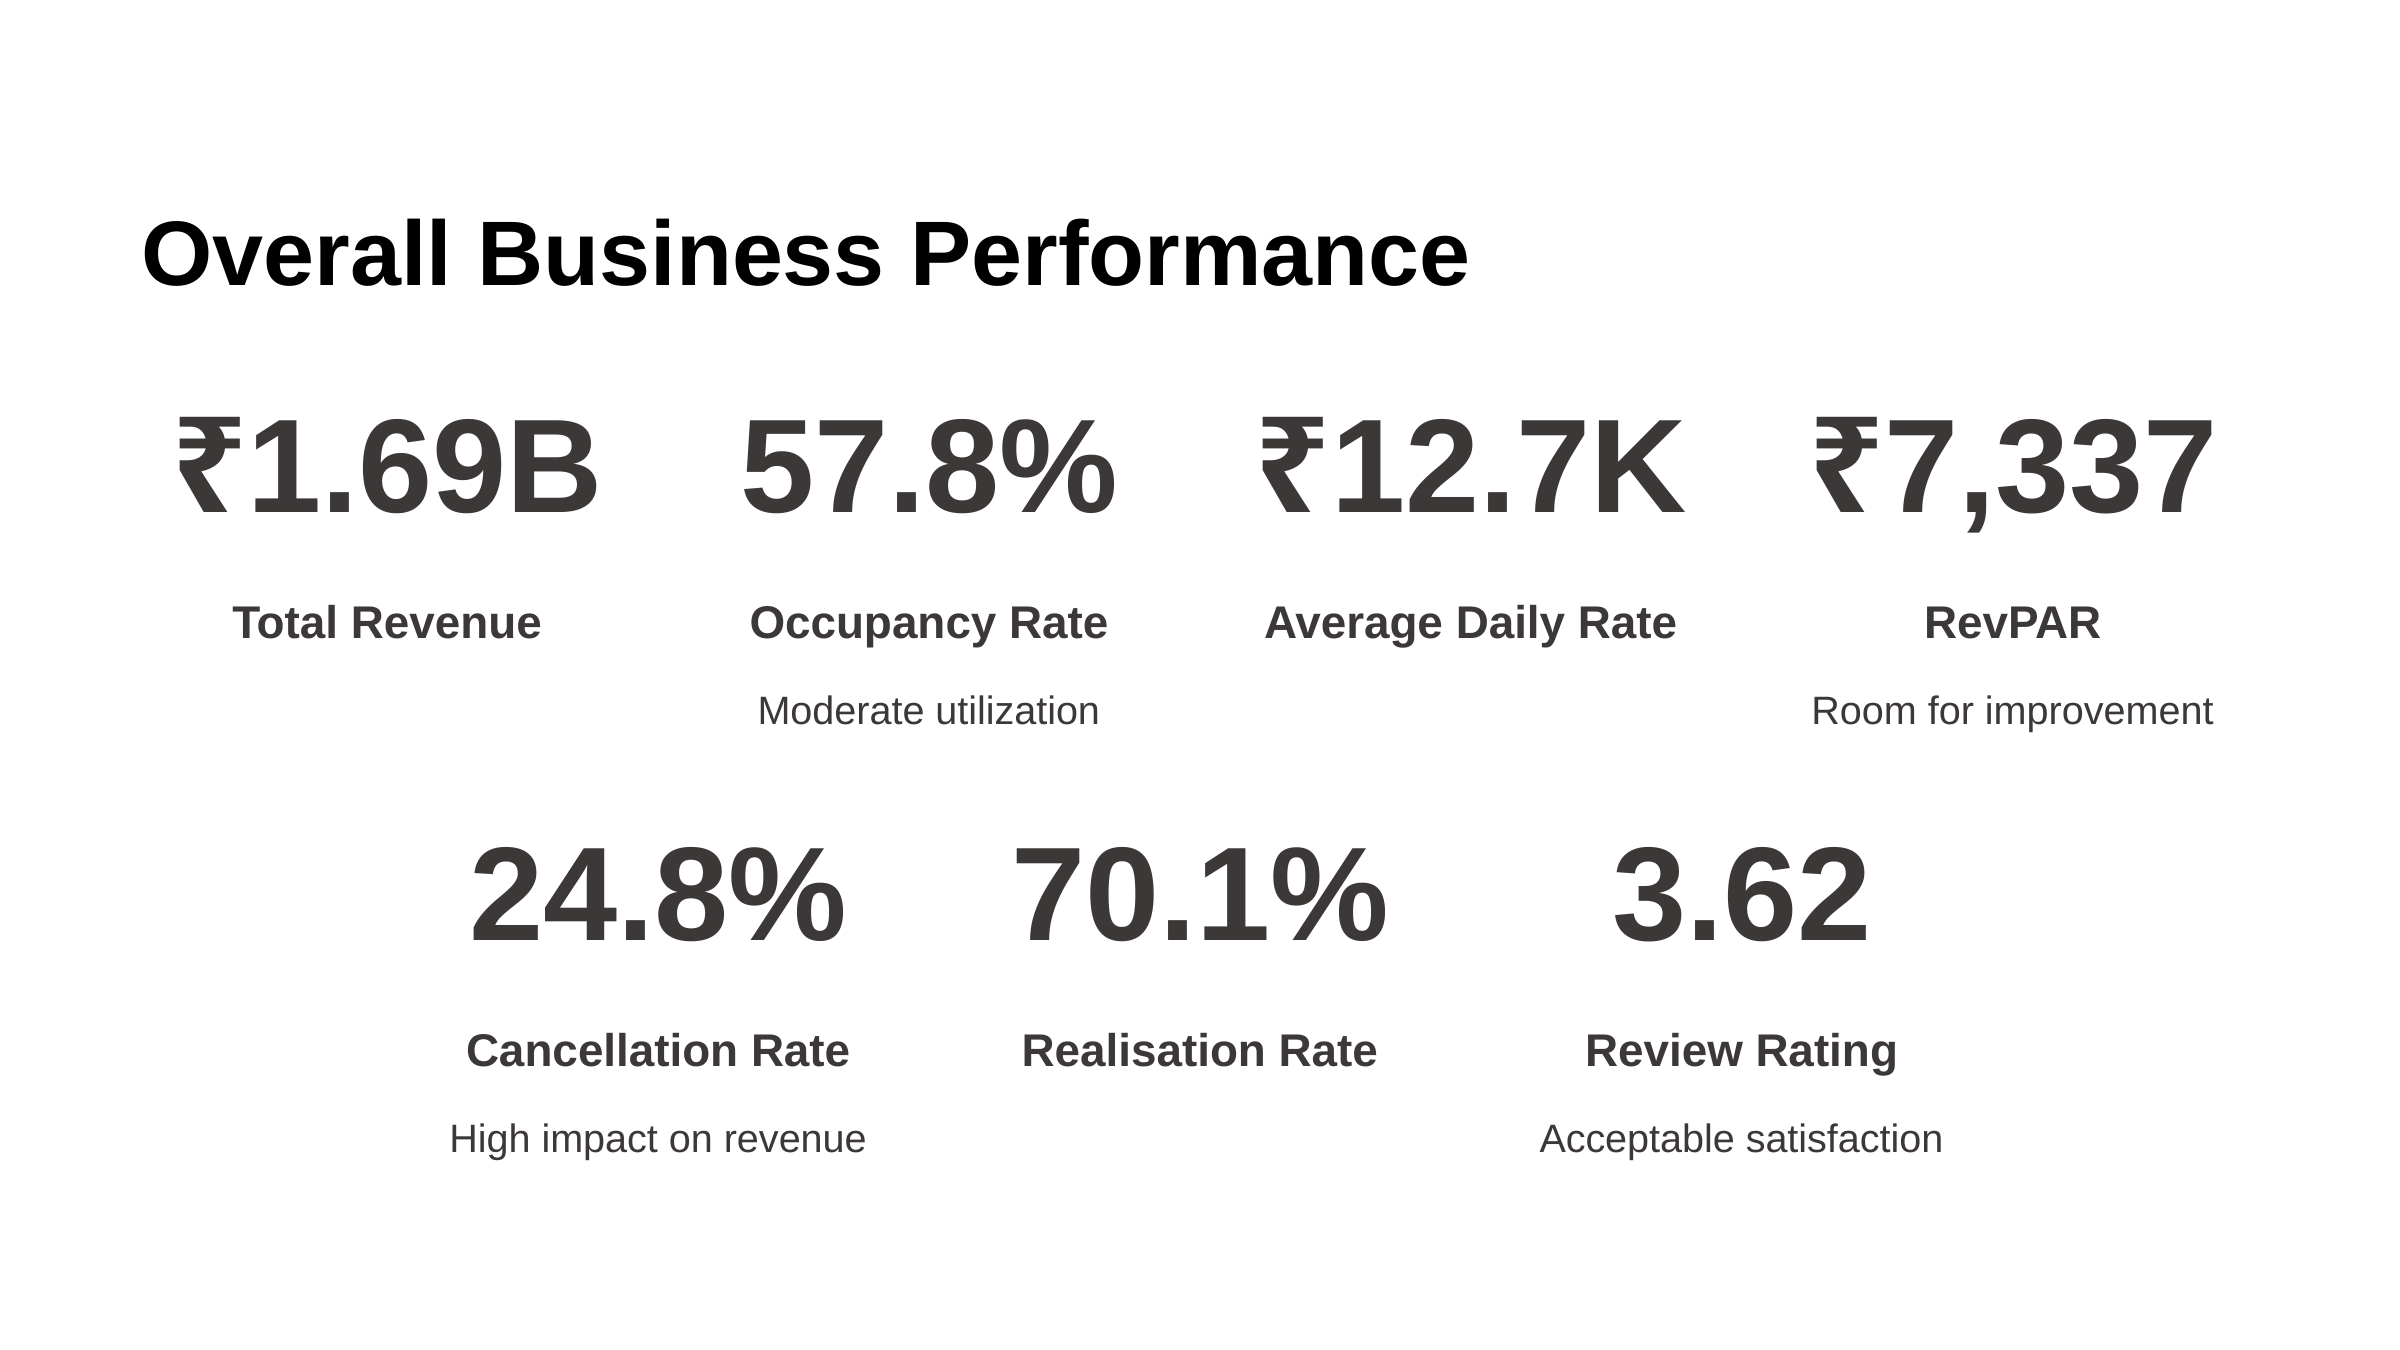

Overall Business Performance
₹1.69B
57.8%
₹12.7K
₹7,337
Total Revenue
Occupancy Rate
Average Daily Rate
RevPAR
Moderate utilization
Room for improvement
24.8%
70.1%
3.62
Cancellation Rate
Realisation Rate
Review Rating
High impact on revenue
Acceptable satisfaction